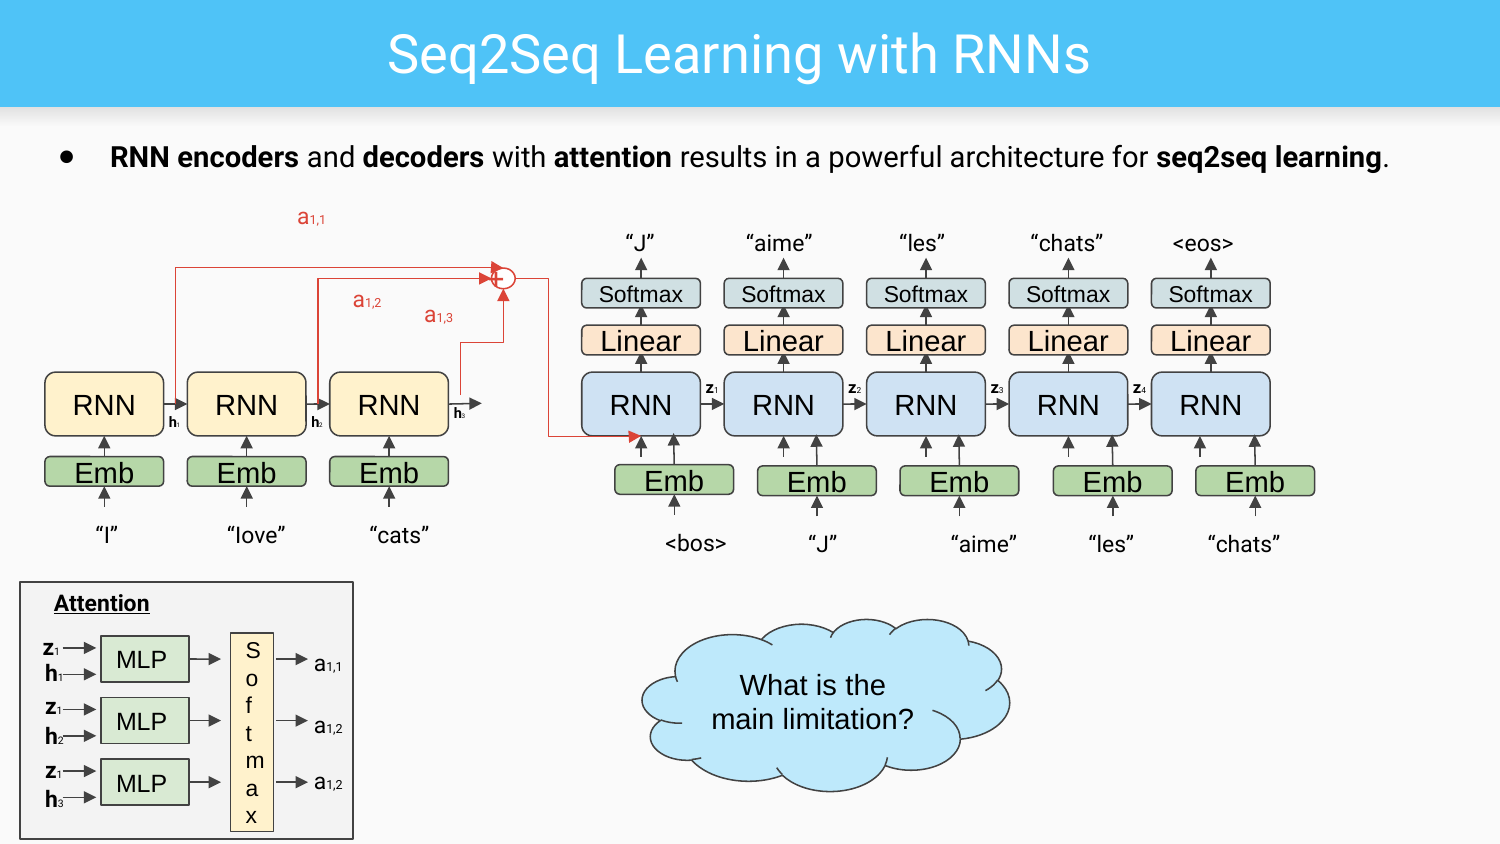

# Seq2Seq Learning with RNNs
RNN encoders and decoders with attention results in a powerful architecture for seq2seq learning.
a1,1
“J”
“aime”
“les”
“chats”
<eos>
+

a1,2
Softmax
Softmax
Softmax
Softmax
Softmax
a1,3
Linear
Linear
Linear
Linear
Linear
z1
z2
z3
z4
RNN
RNN
RNN
RNN
RNN
RNN
RNN
RNN
h3
h1
h2
Emb
Emb
Emb
Emb
Emb
Emb
Emb
Emb
“I”
“Iove”
“cats”
<bos>
“J”
“aime”
“les”
“chats”
Attention

What is the main limitation?
z1
So
f
tmax
a1,1
MLP
h1
z1
a1,2
MLP
h2
z1
a1,2
MLP
h3